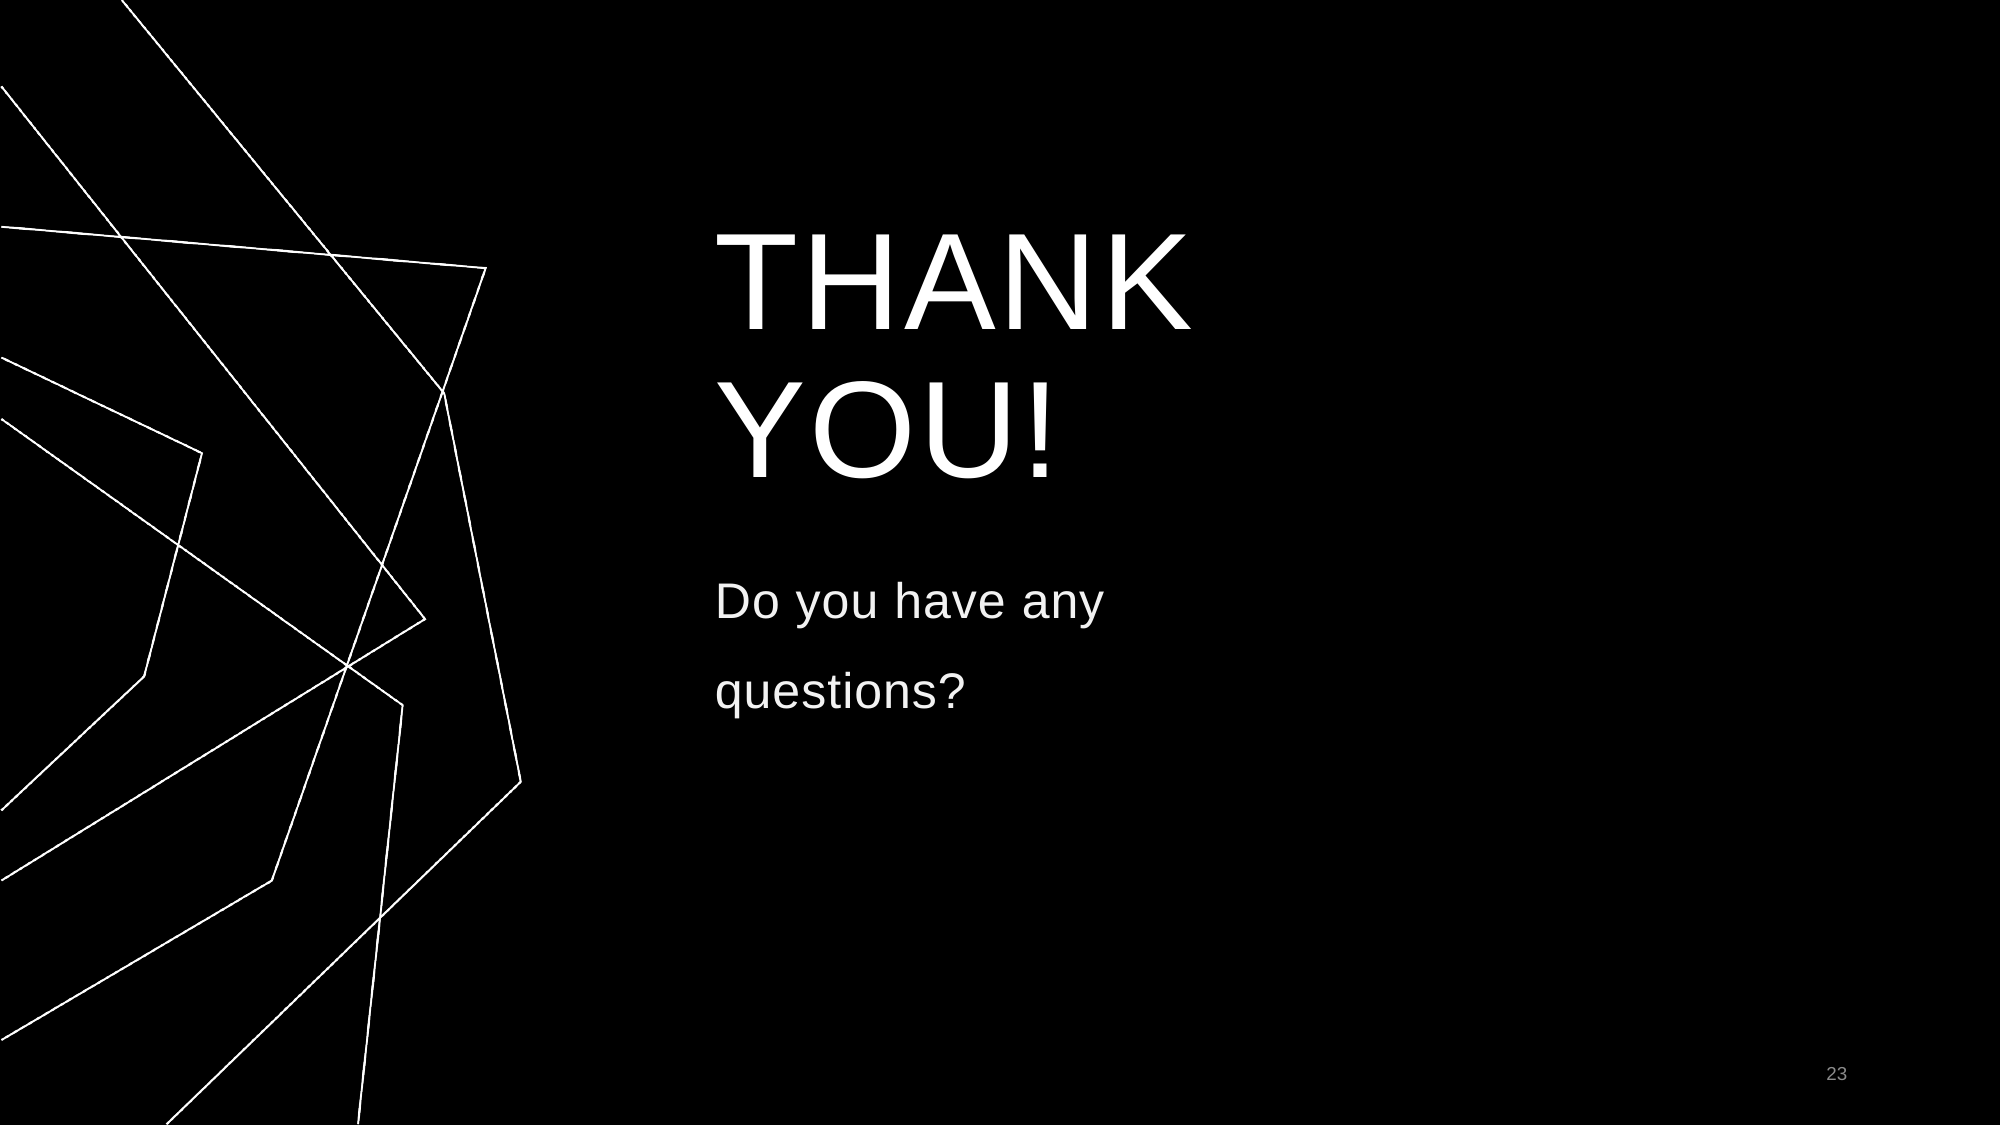

# THANK YOU!
Do you have any questions?
23